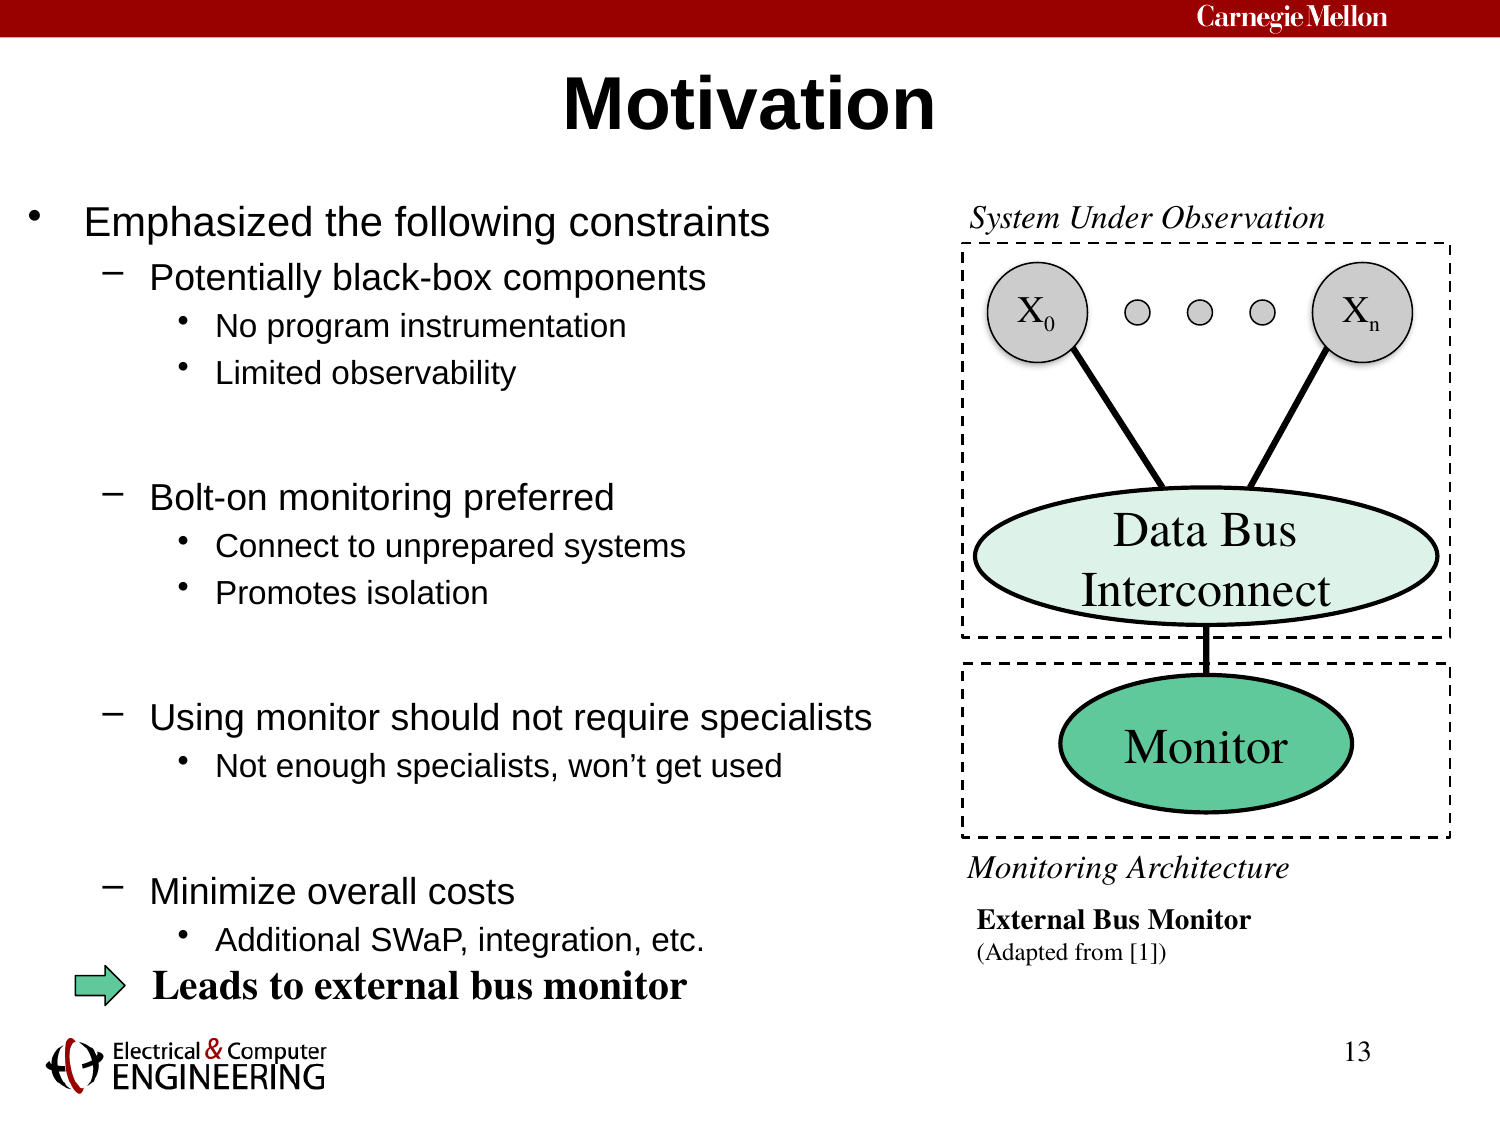

# Motivation
Emphasized the following constraints
Potentially black-box components
No program instrumentation
Limited observability

Bolt-on monitoring preferred
Connect to unprepared systems
Promotes isolation

Using monitor should not require specialists
Not enough specialists, won’t get used

Minimize overall costs
Additional SWaP, integration, etc.
System Under Observation

X0
Xn

Data Bus Interconnect

Monitor
Monitoring Architecture
External Bus Monitor
(Adapted from [1])
Leads to external bus monitor

13